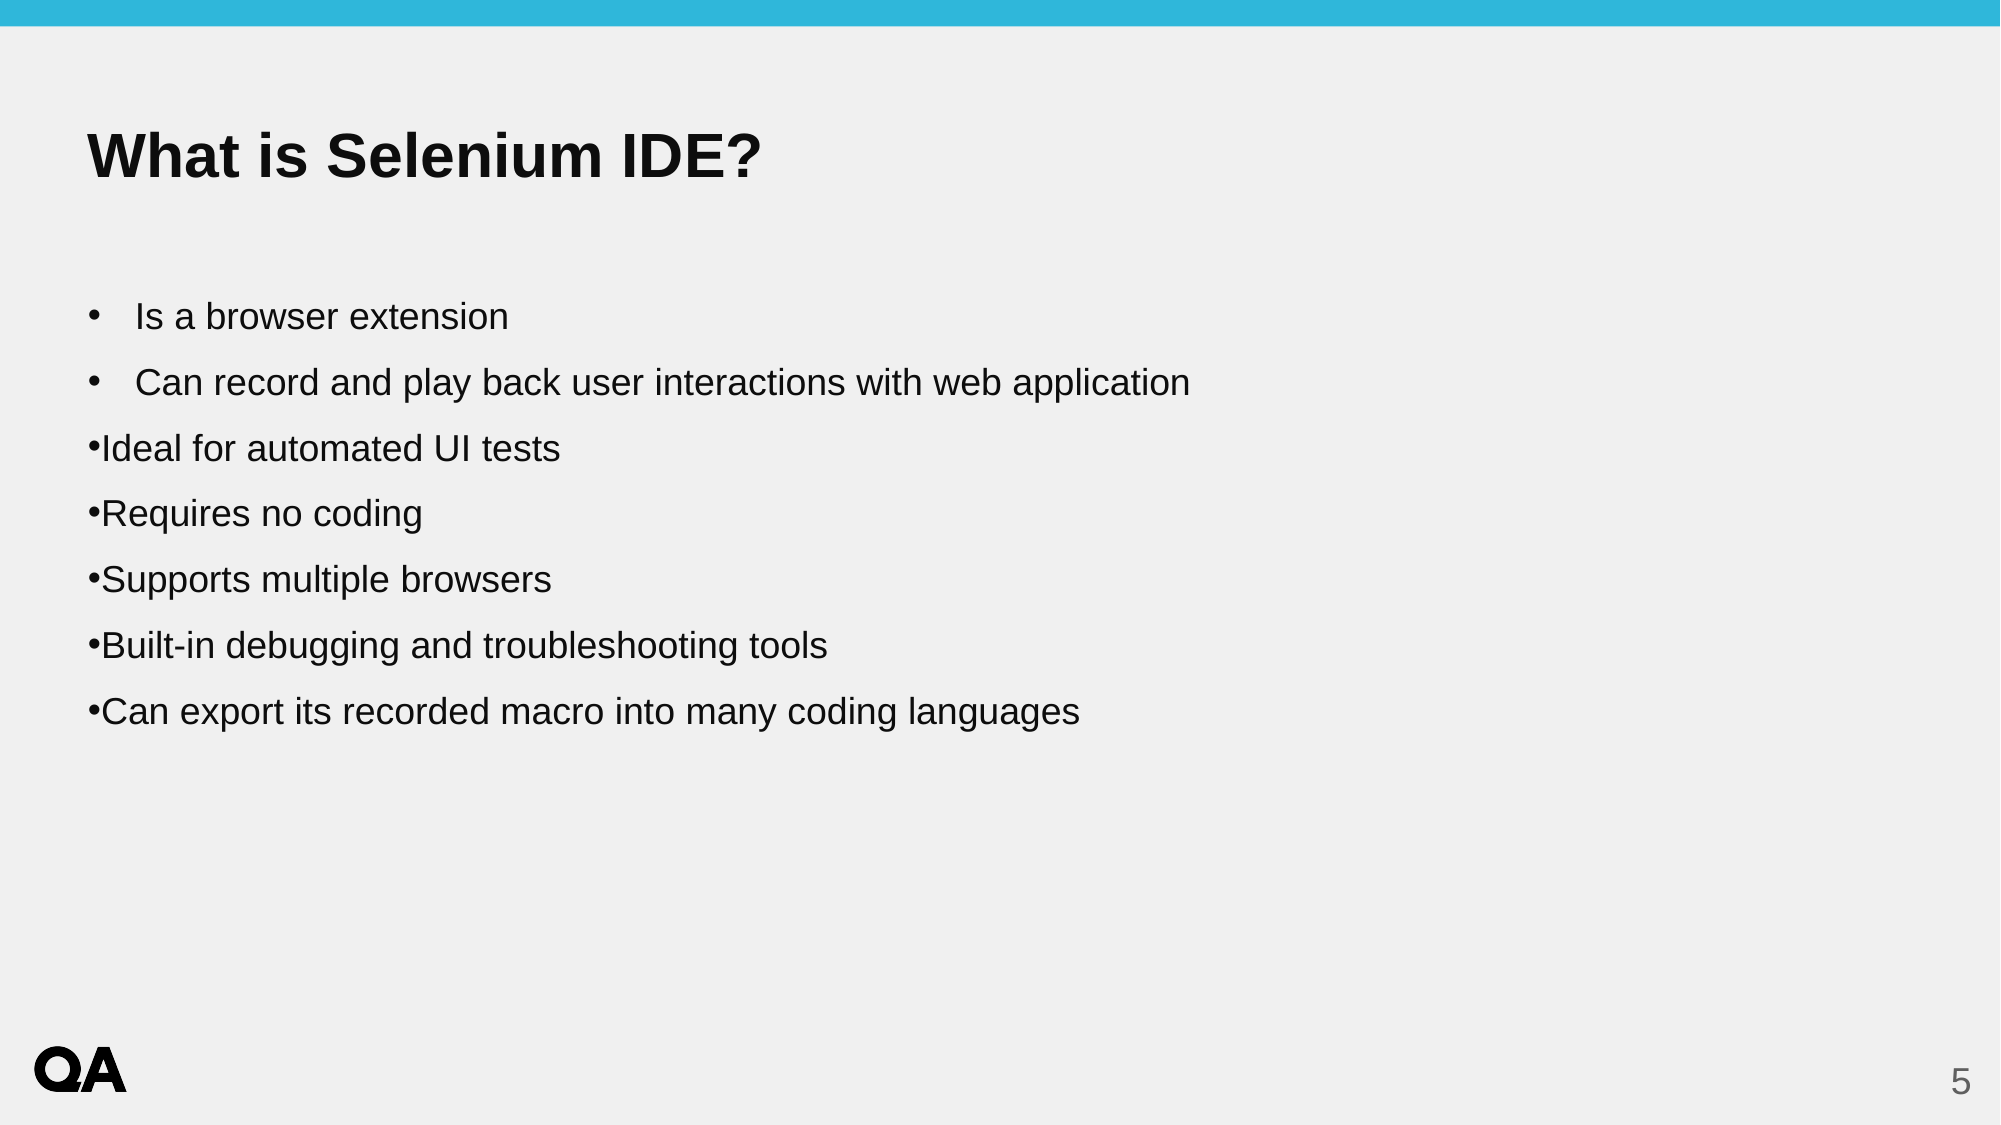

# What is Selenium IDE?
Is a browser extension
Can record and play back user interactions with web application
Ideal for automated UI tests
Requires no coding
Supports multiple browsers
Built-in debugging and troubleshooting tools
Can export its recorded macro into many coding languages
5